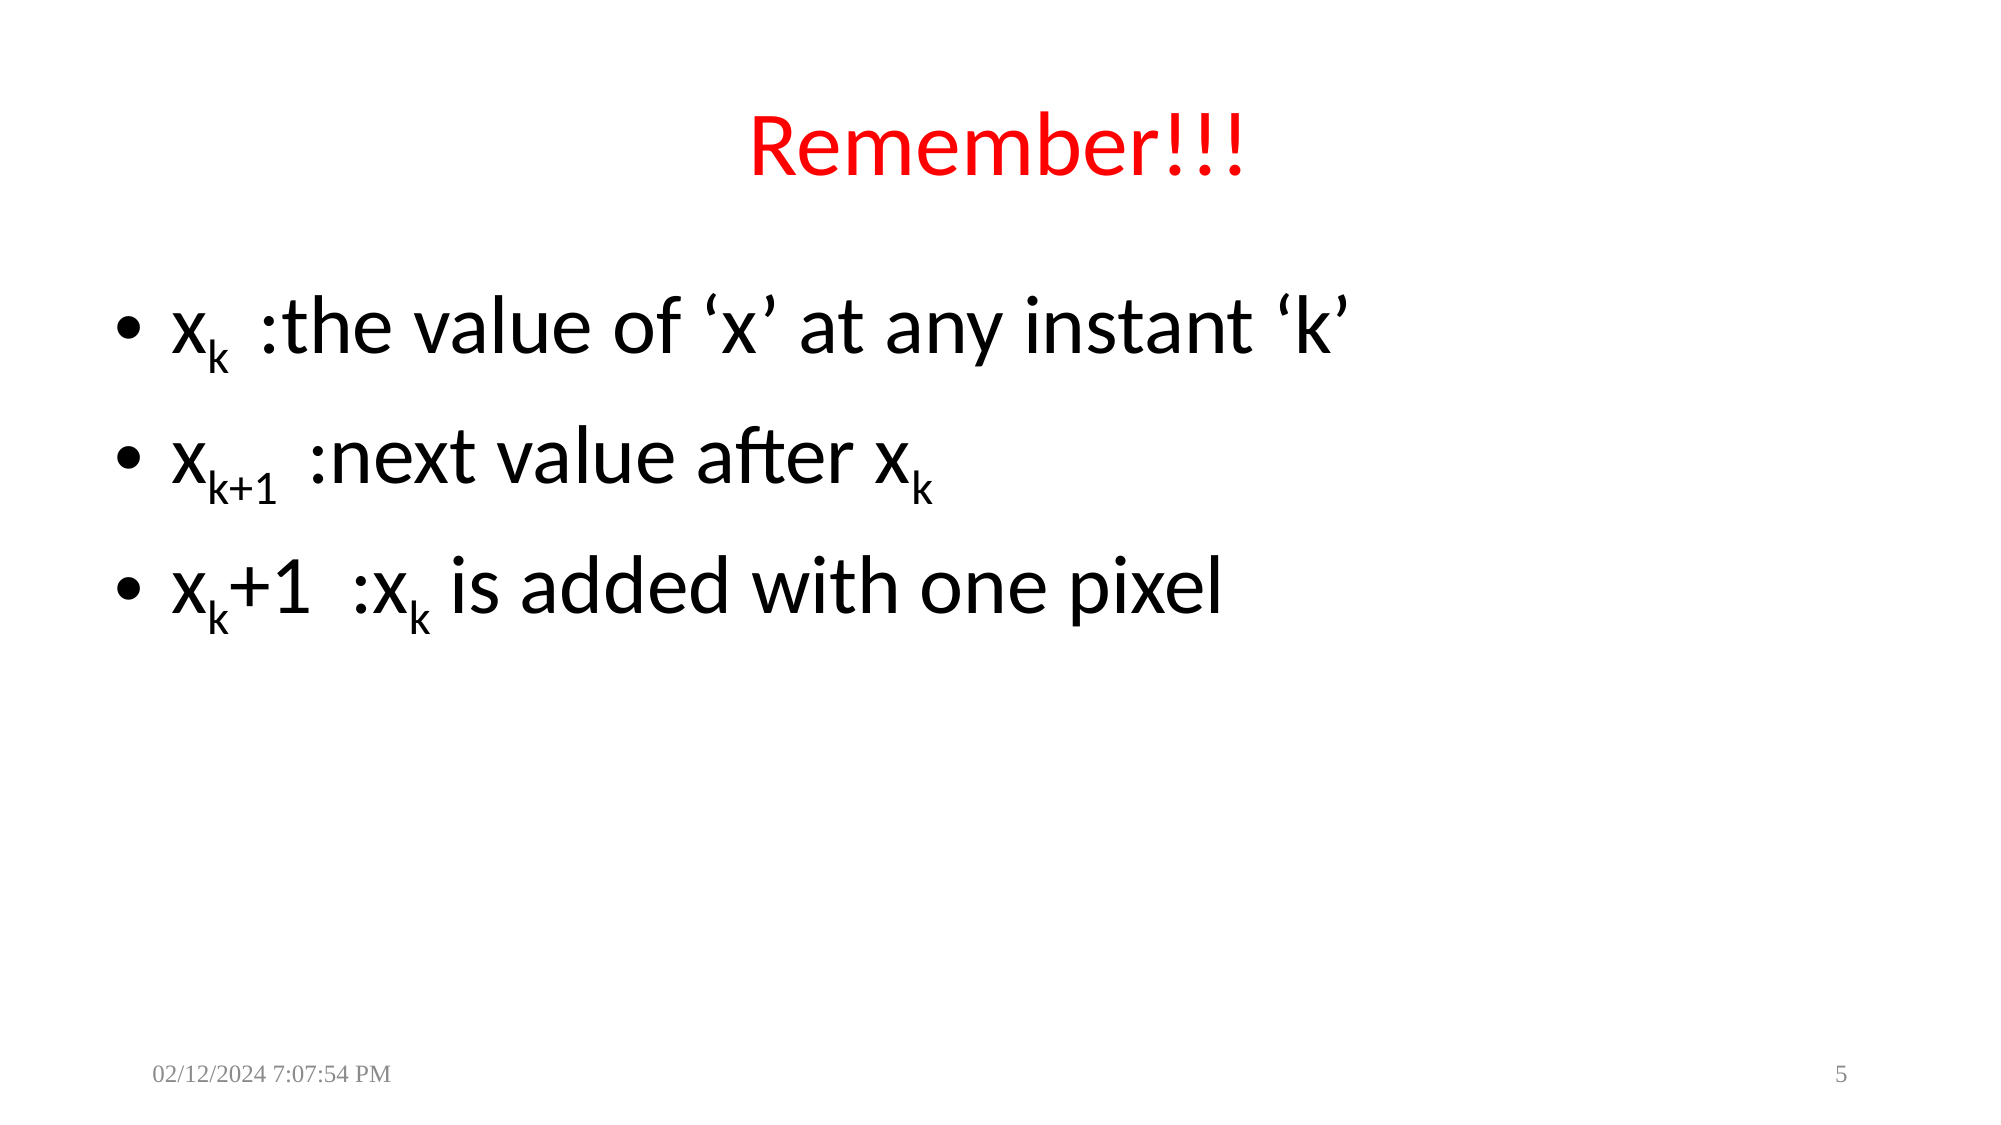

# Remember!!!
xk  :the value of ‘x’ at any instant ‘k’
xk+1  :next value after xk
xk+1  :xk is added with one pixel
02/12/2024 7:07:54 PM
5